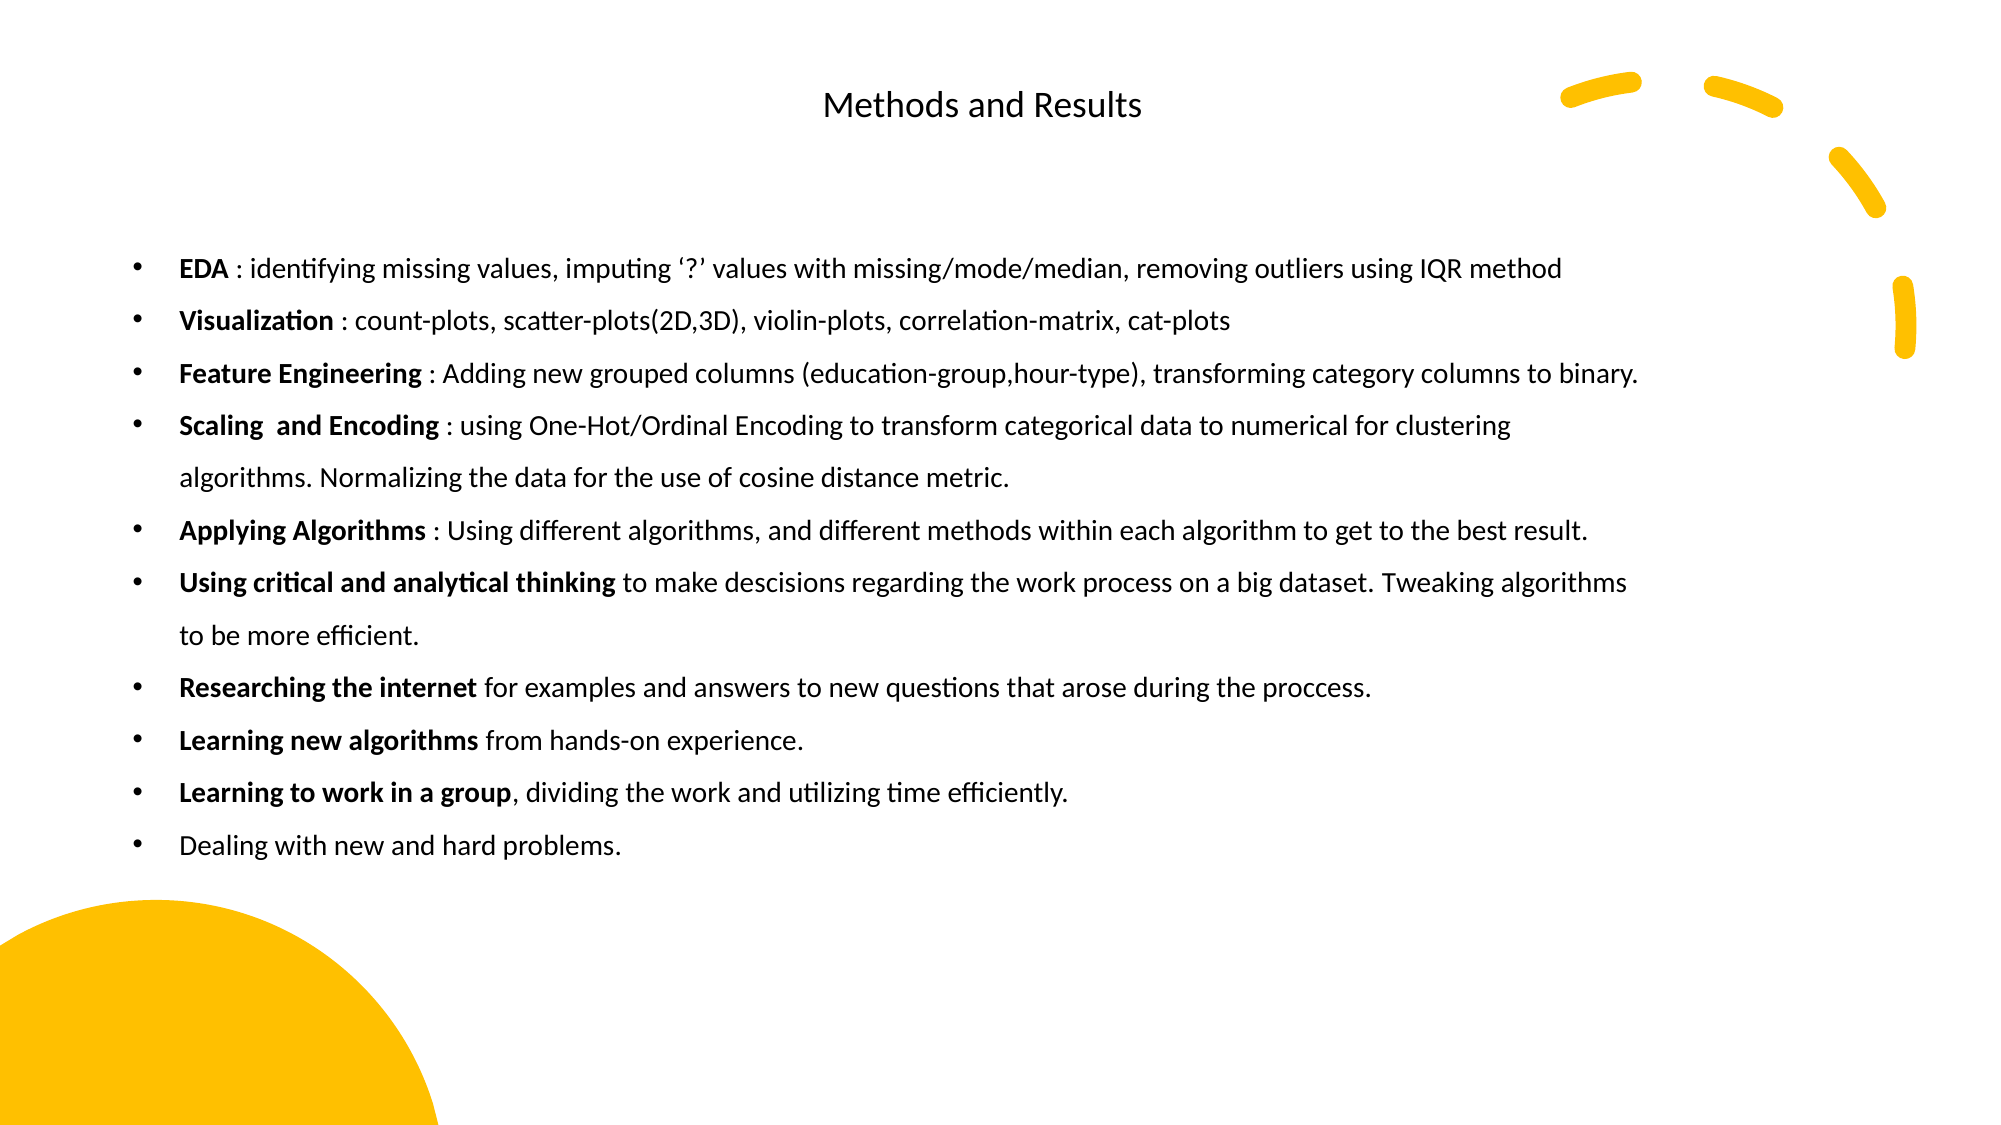

Methods and Results

EDA : identifying missing values, imputing ‘?’ values with missing/mode/median, removing outliers using IQR method
Visualization : count-plots, scatter-plots(2D,3D), violin-plots, correlation-matrix, cat-plots
Feature Engineering : Adding new grouped columns (education-group,hour-type), transforming category columns to binary.
Scaling  and Encoding : using One-Hot/Ordinal Encoding to transform categorical data to numerical for clustering algorithms. Normalizing the data for the use of cosine distance metric.
Applying Algorithms : Using different algorithms, and different methods within each algorithm to get to the best result.
Using critical and analytical thinking to make descisions regarding the work process on a big dataset. Tweaking algorithms to be more efficient.
Researching the internet for examples and answers to new questions that arose during the proccess.
Learning new algorithms from hands-on experience.
Learning to work in a group, dividing the work and utilizing time efficiently.
Dealing with new and hard problems.